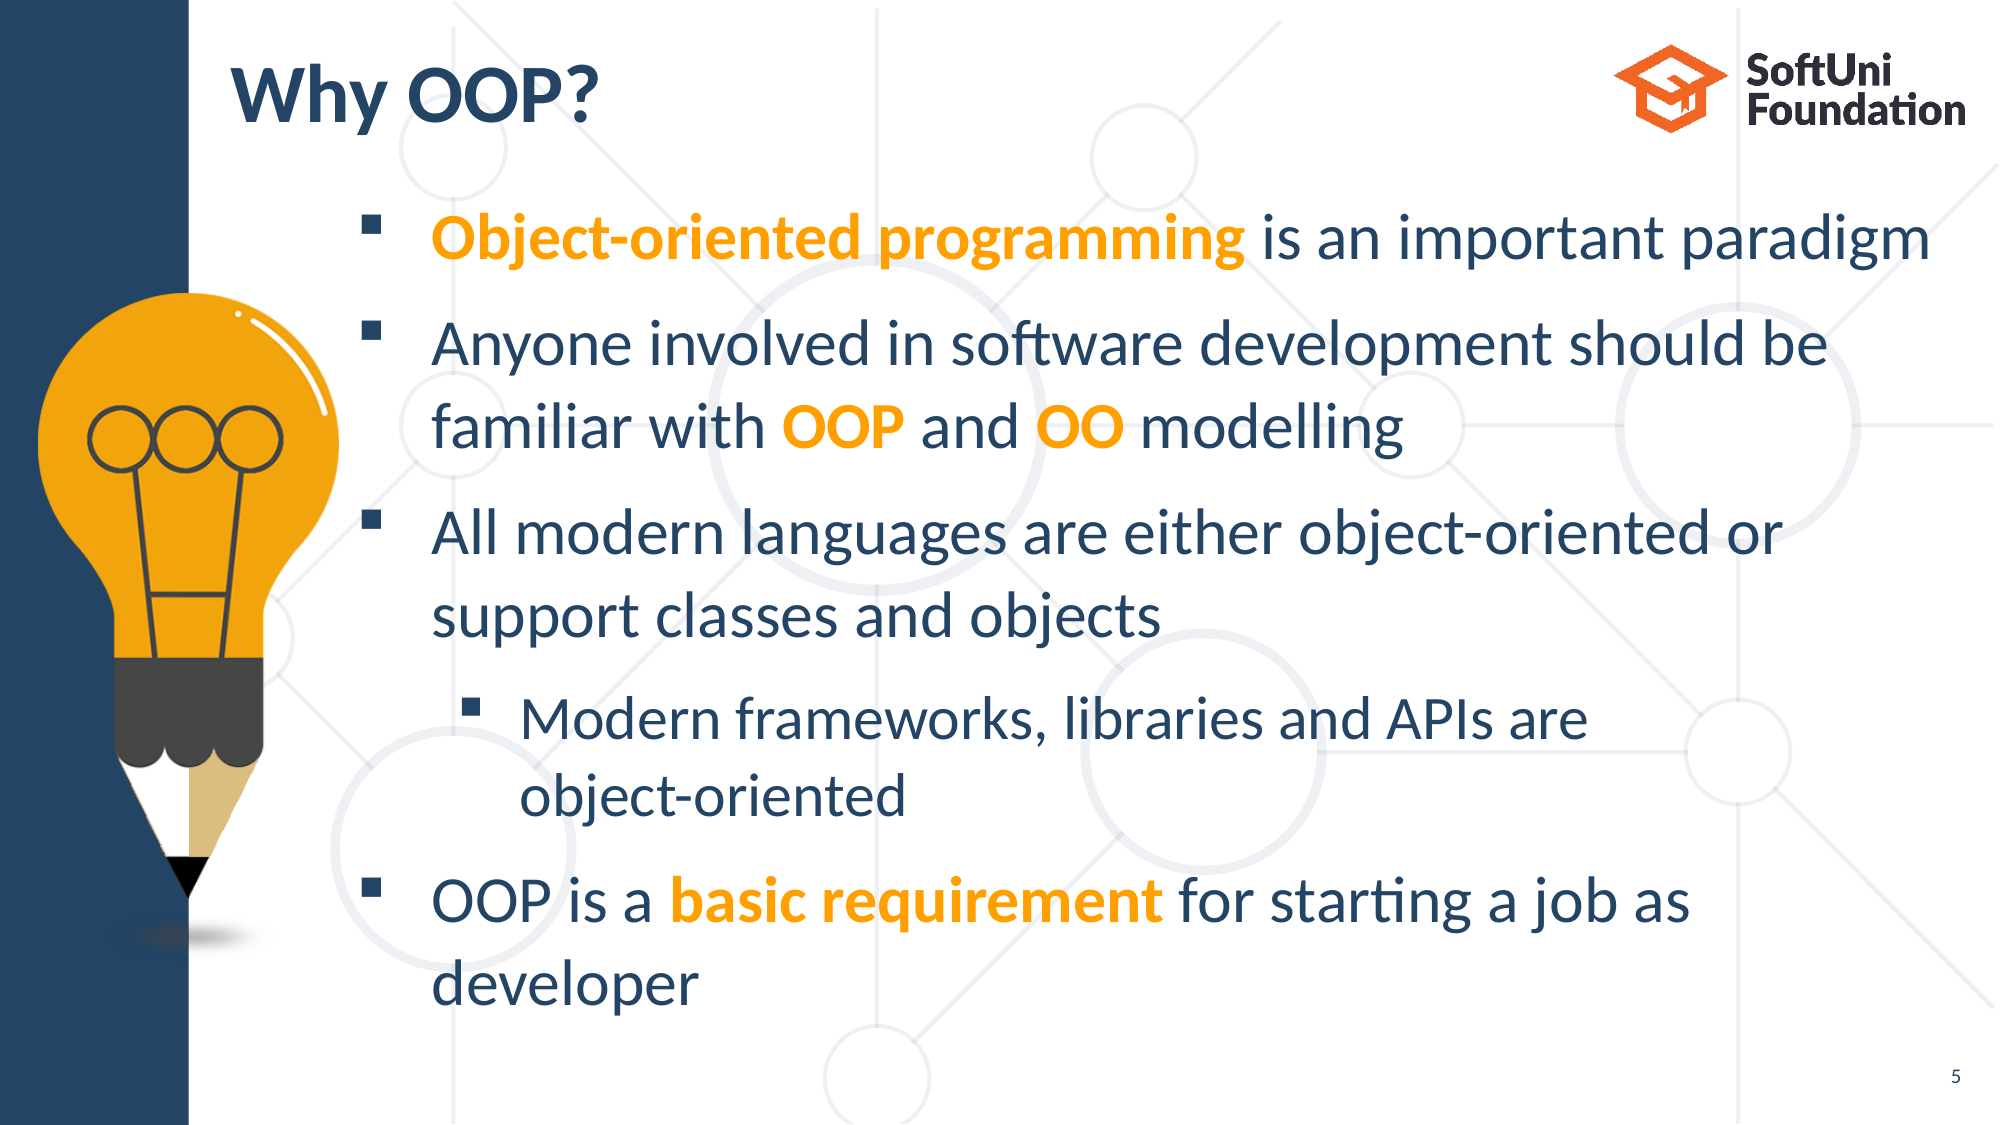

# Why OOP?
Object-oriented programming is an important paradigm
Anyone involved in software development should be
familiar with OOP and OO modelling
All modern languages are either object-oriented or
support classes and objects
Modern frameworks, libraries and APIs are
object-oriented
OOP is a basic requirement for starting a job as developer
5